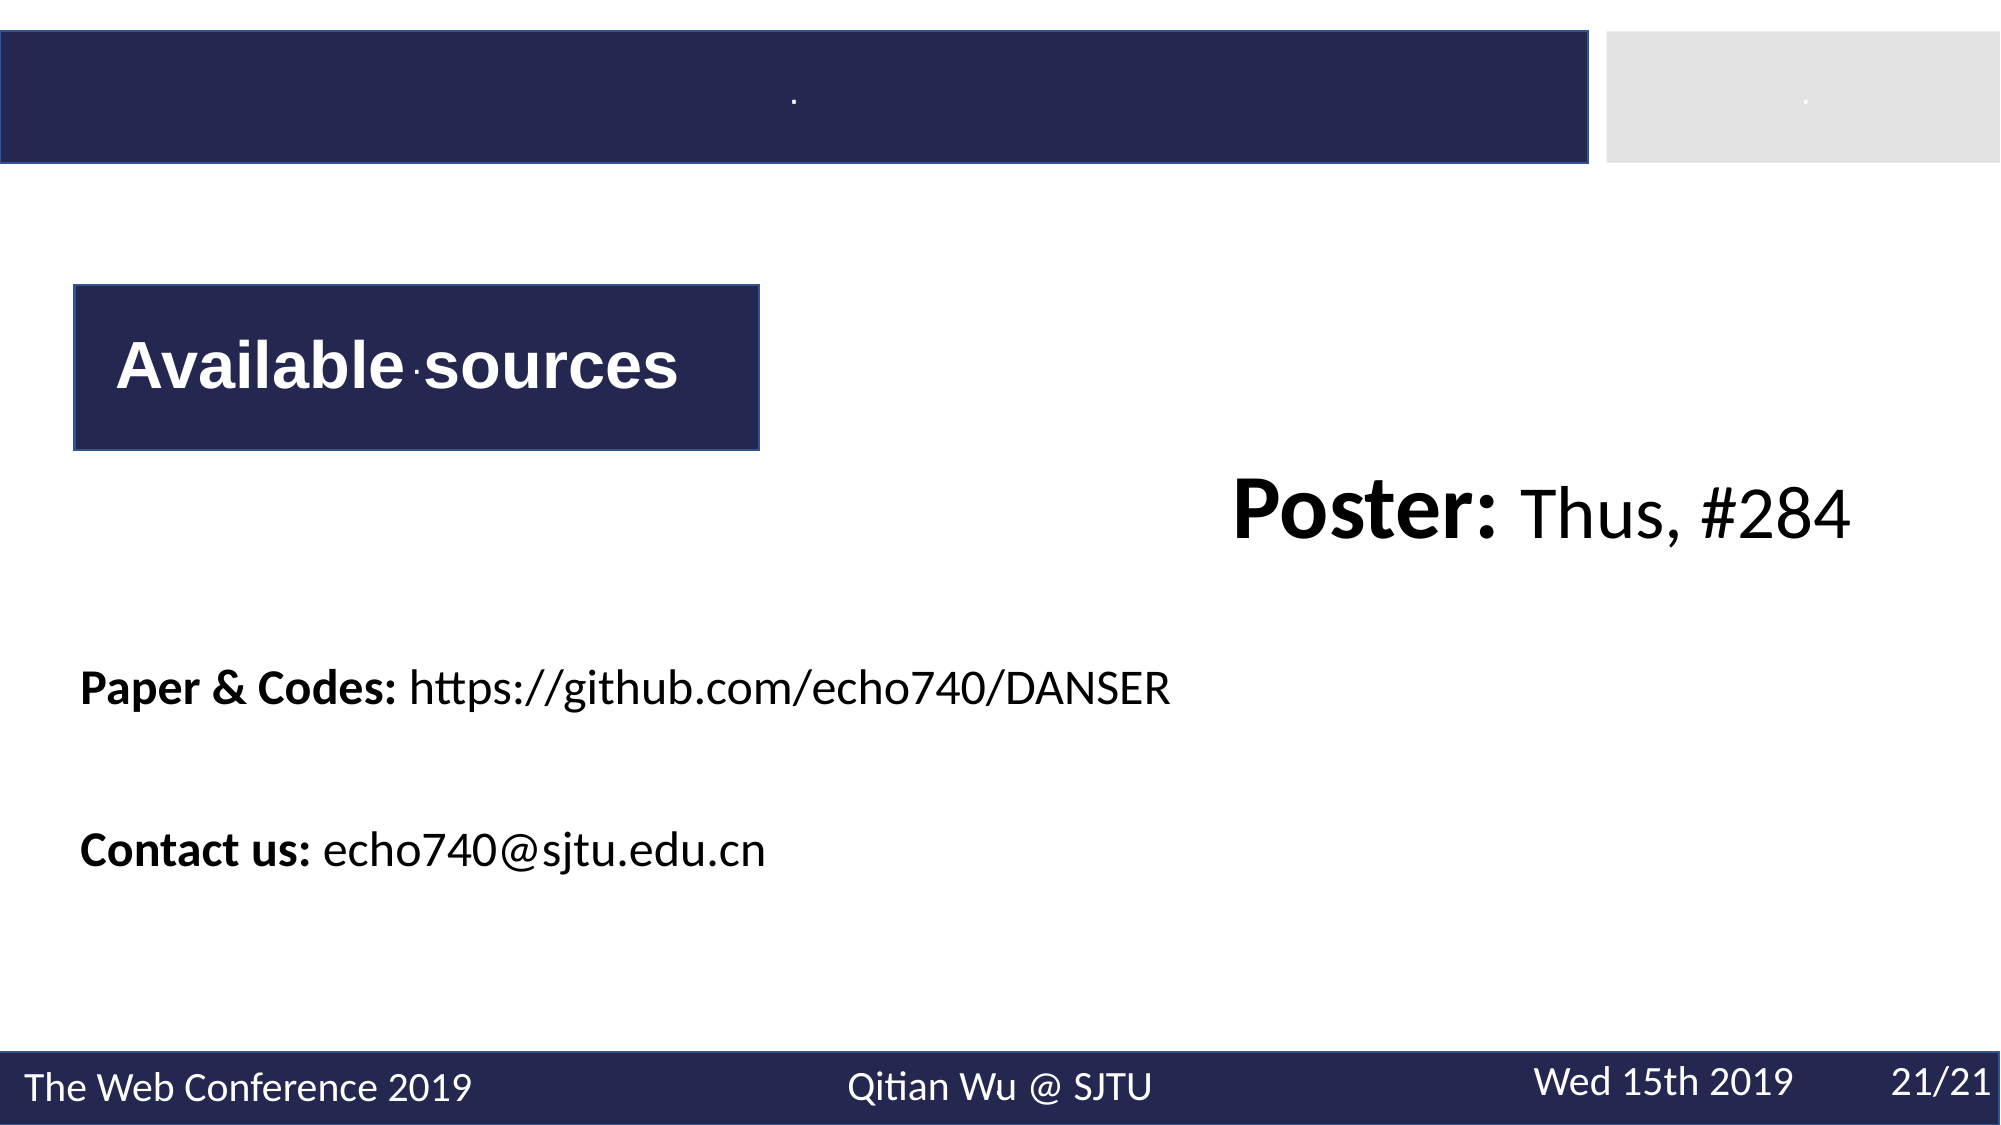

·
·
·
Available sources
Poster: Thus, #284
Paper & Codes: https://github.com/echo740/DANSER
Contact us: echo740@sjtu.edu.cn
Wed 15th 2019
21/21
Qitian Wu @ SJTU
The Web Conference 2019
·